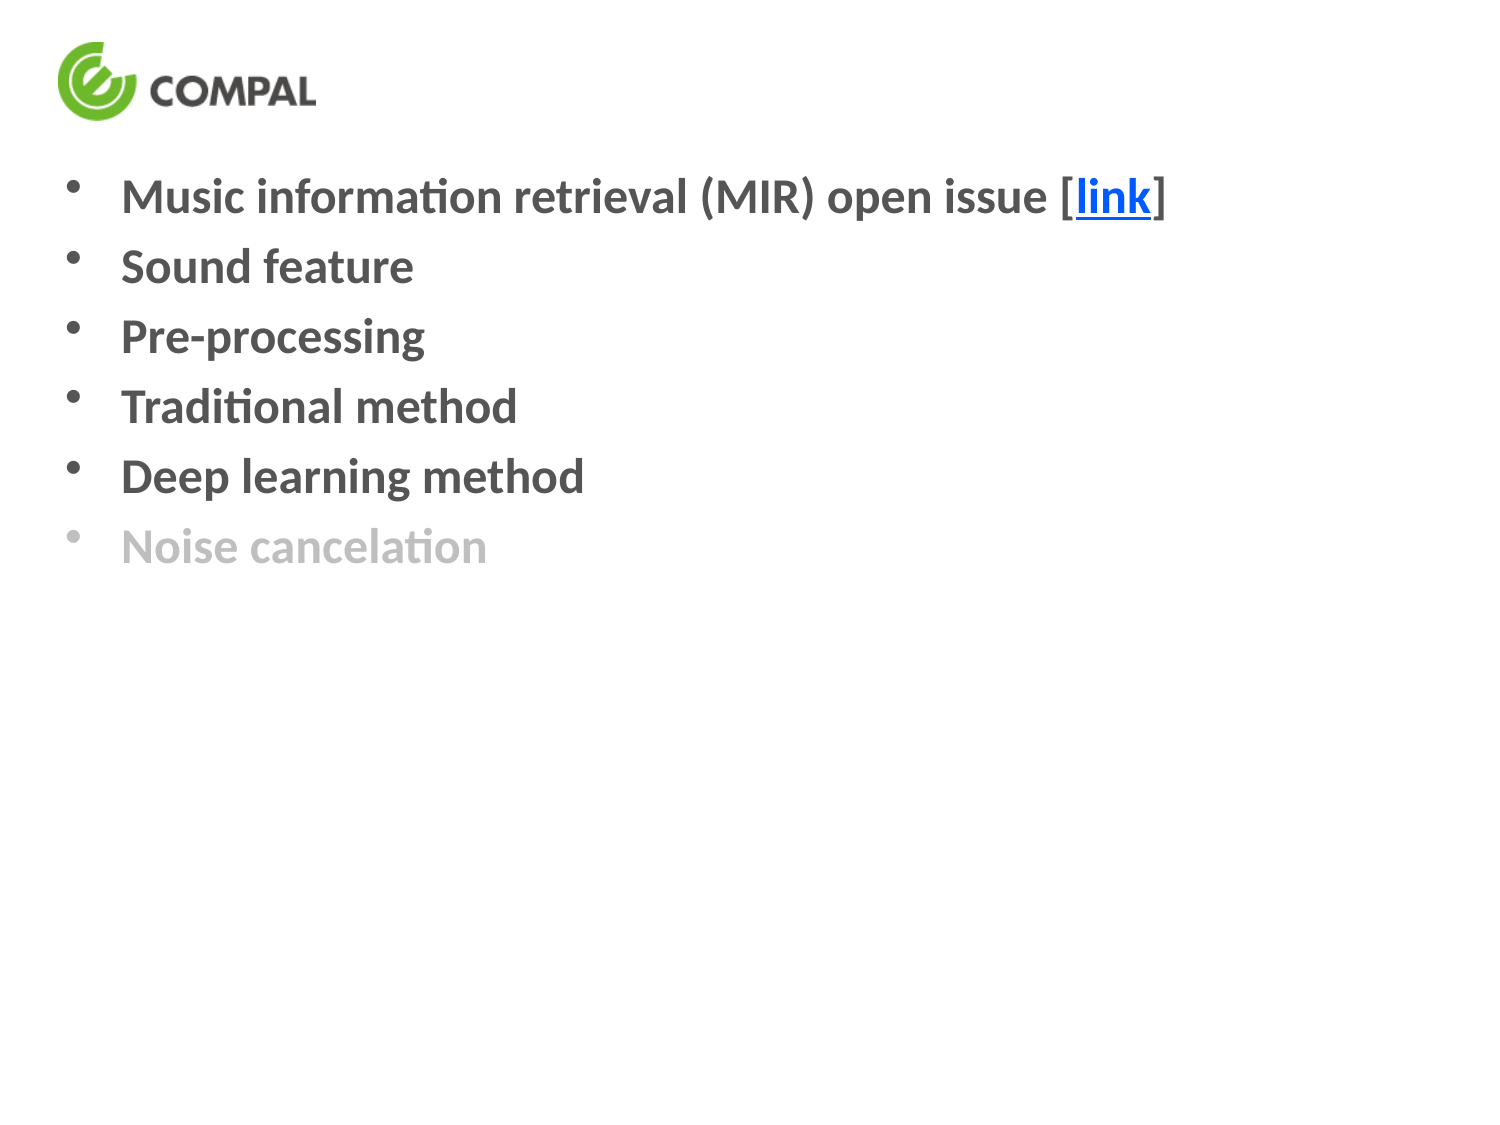

#
Music information retrieval (MIR) open issue [link]
Sound feature
Pre-processing
Traditional method
Deep learning method
Noise cancelation